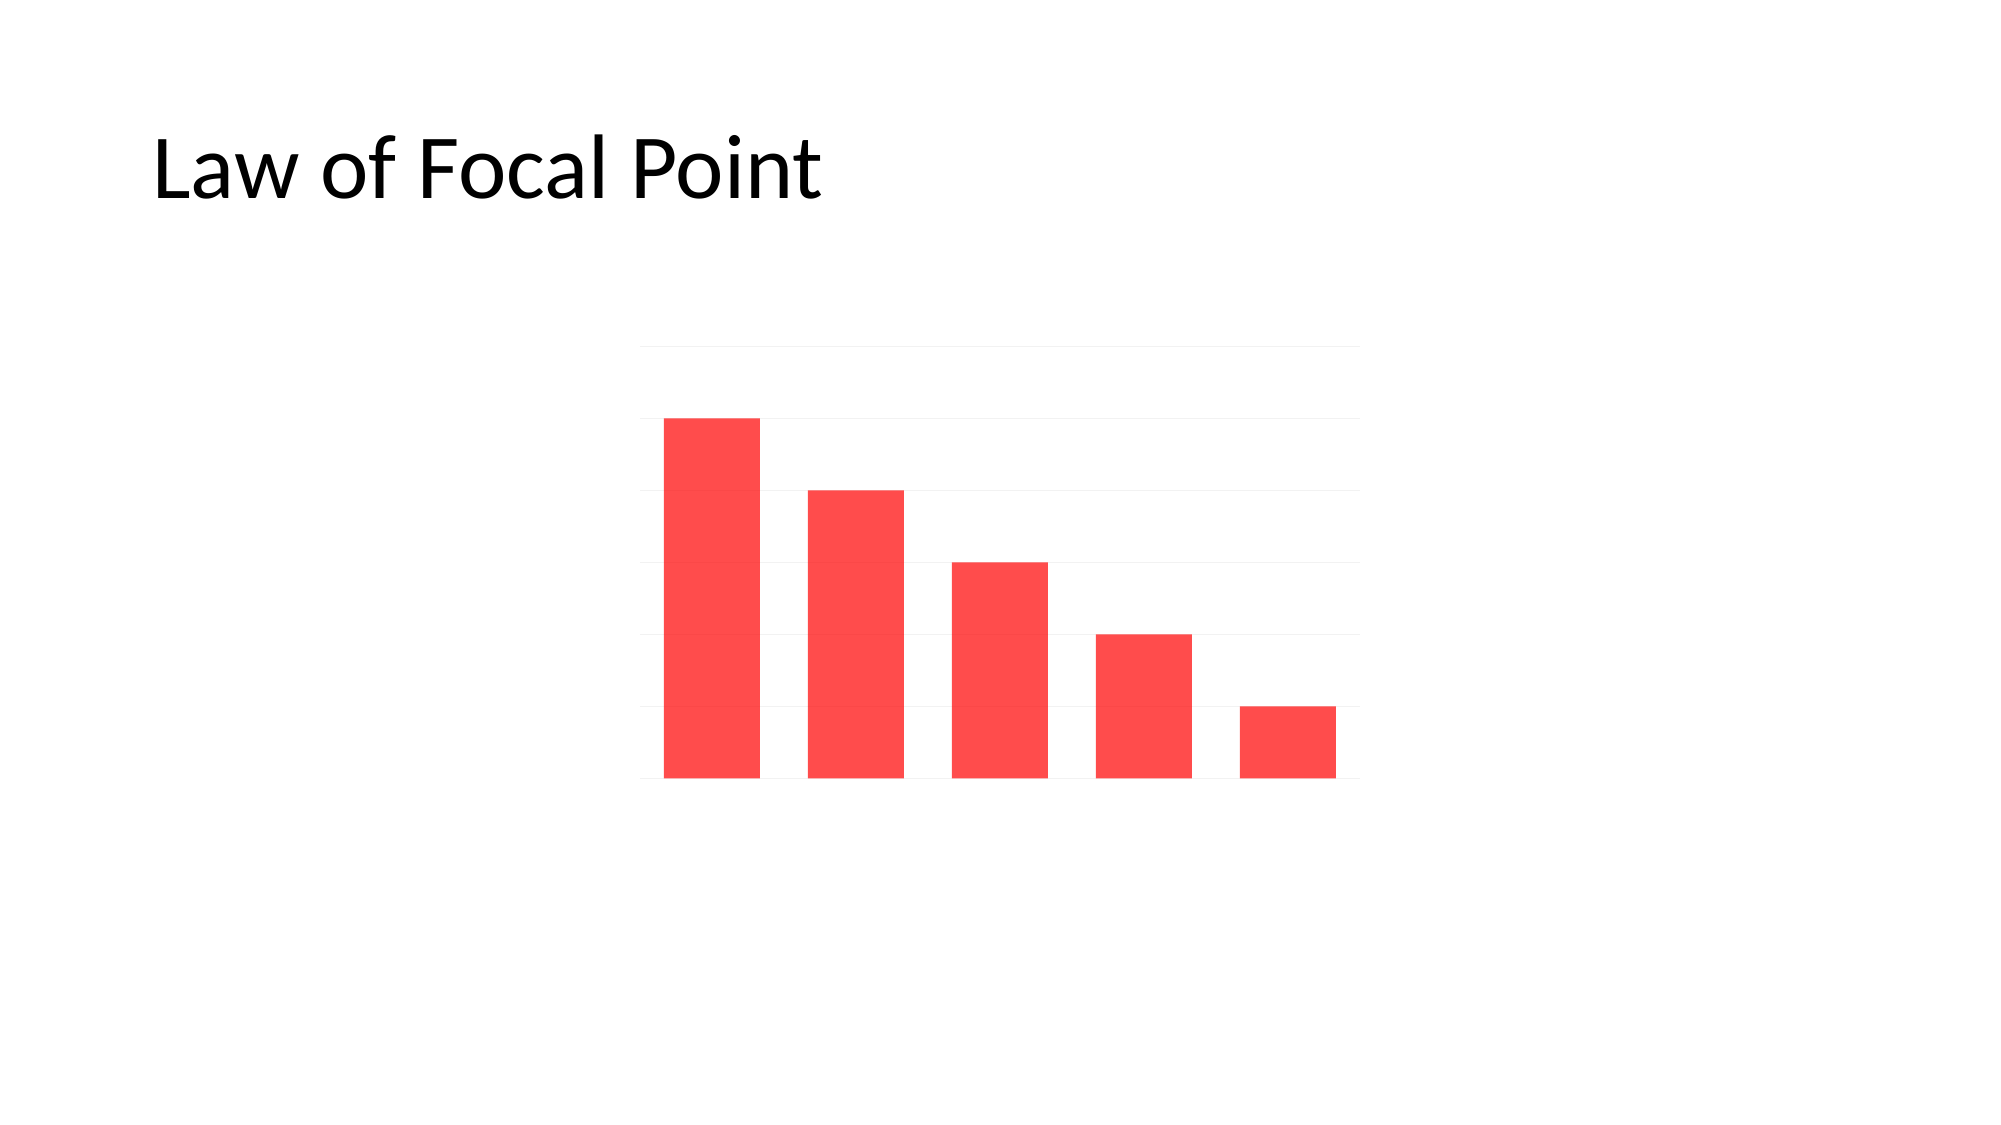

# Law of Focal Point

### Chart

| Category |  |
|---|---|